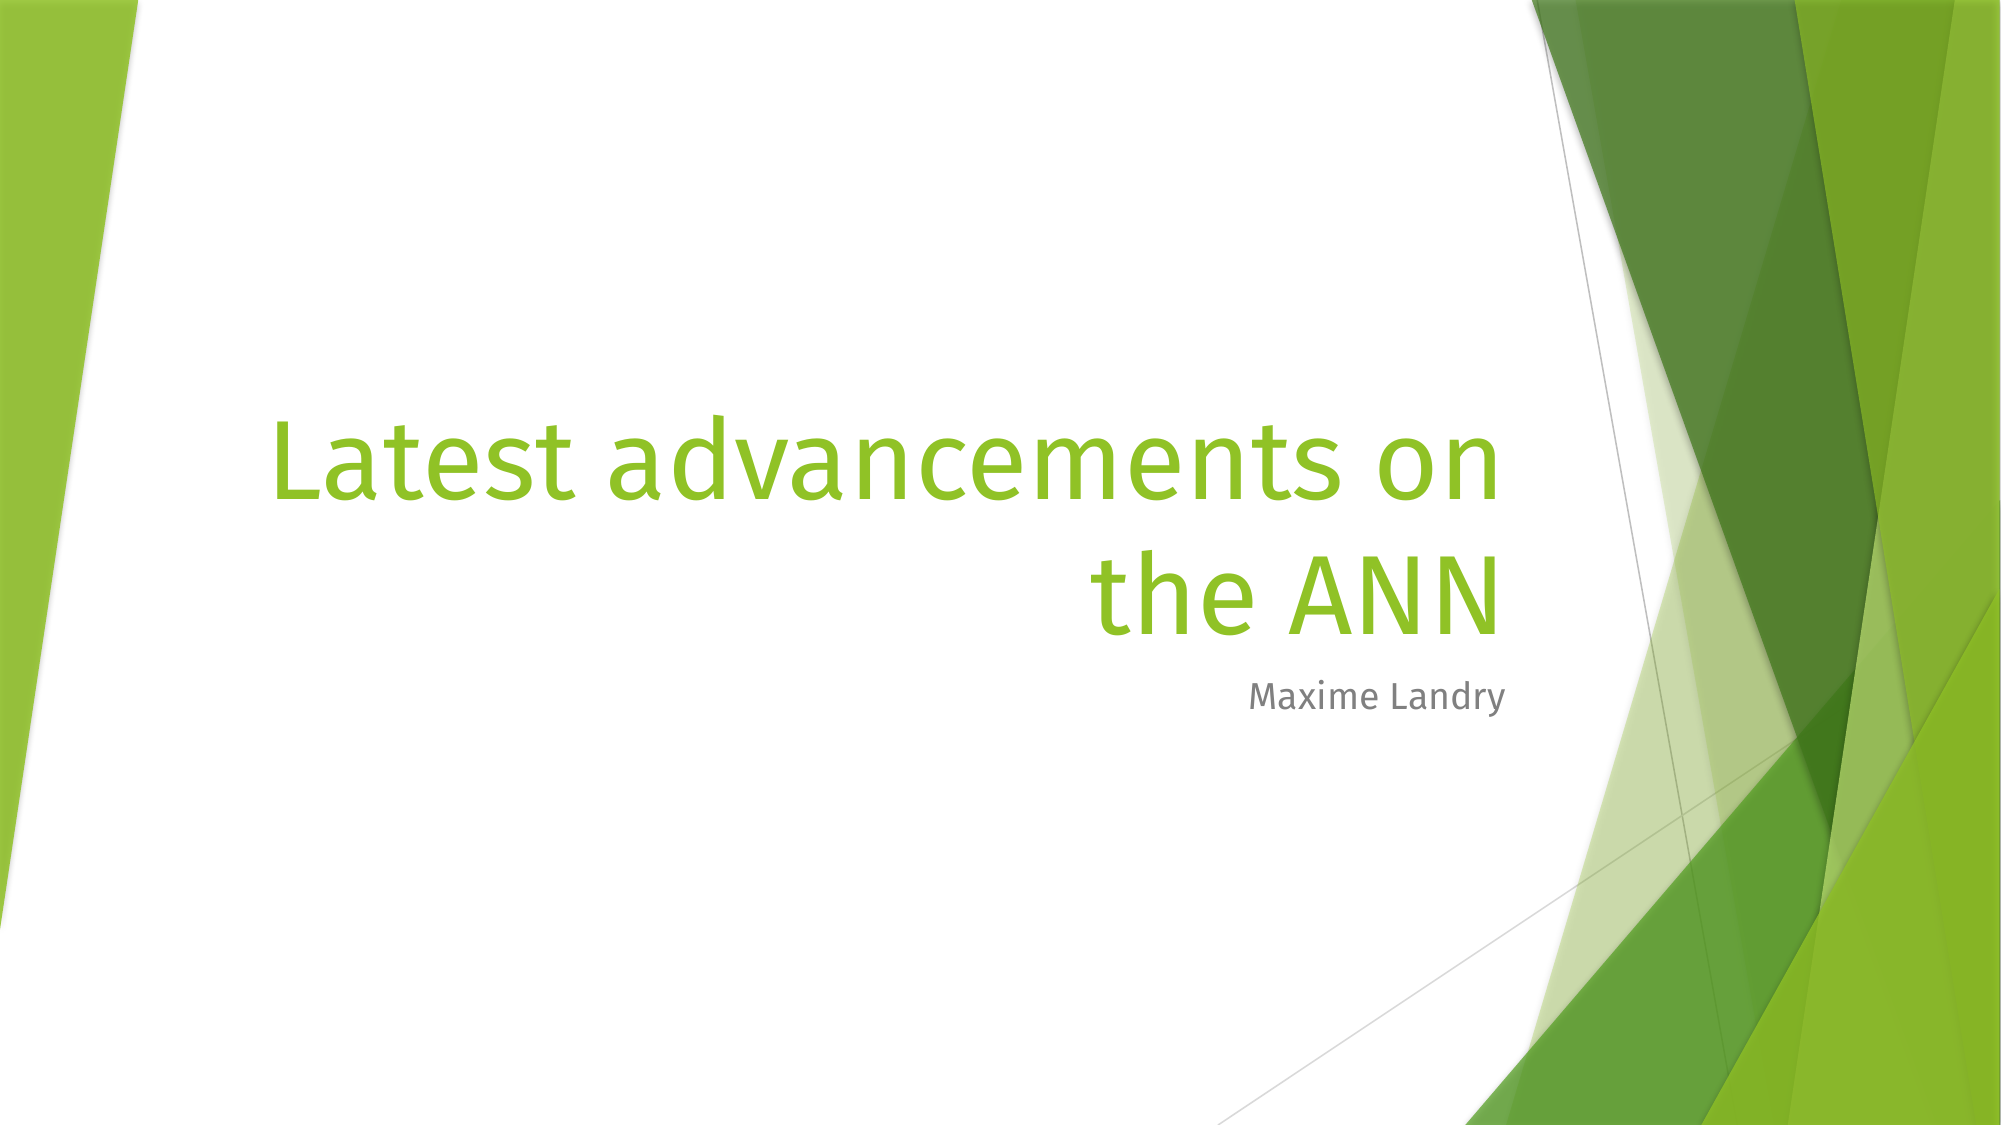

# Latest advancements on the ANN
Maxime Landry